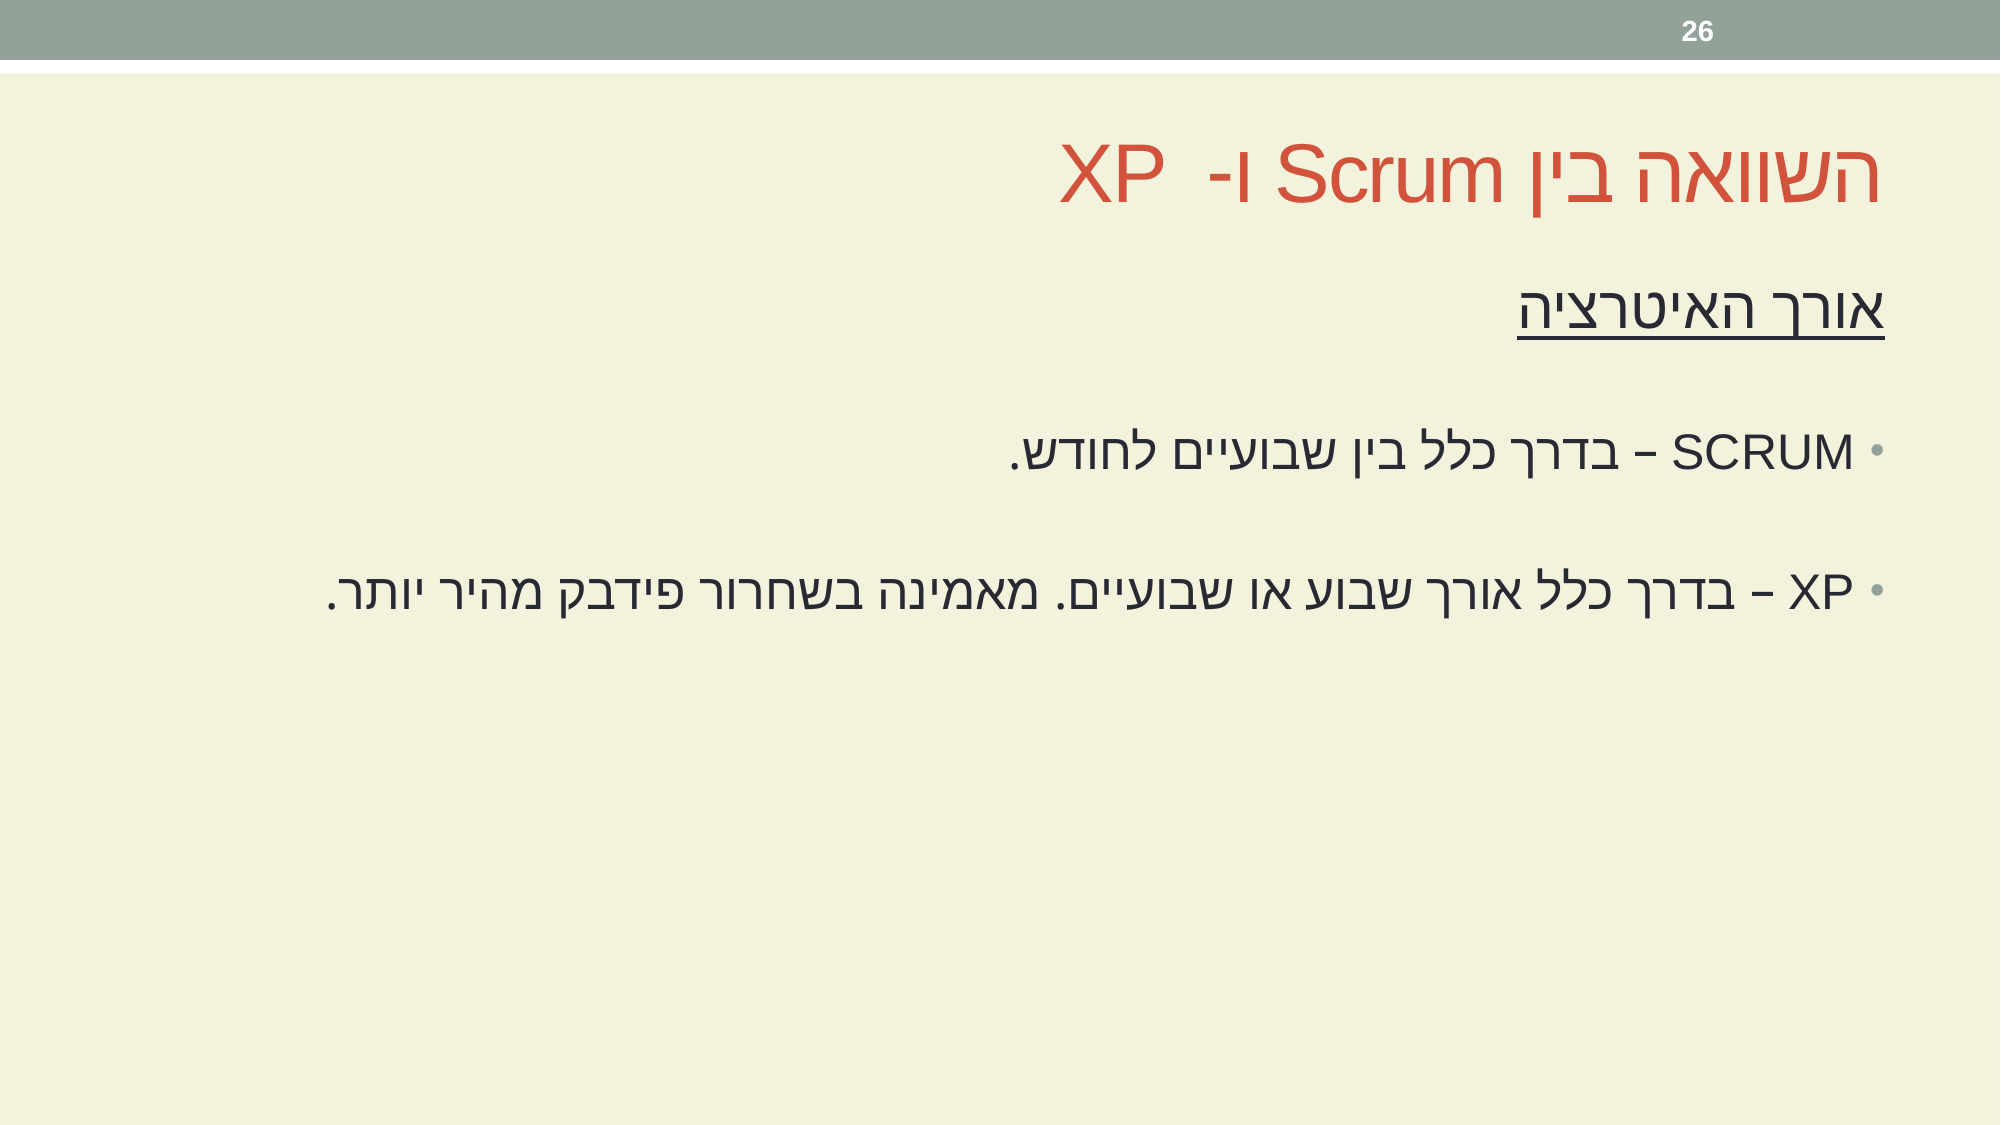

26
# השוואה בין Scrum ו-  XP
אורך האיטרציה

SCRUM – בדרך כלל בין שבועיים לחודש.

XP – בדרך כלל אורך שבוע או שבועיים. מאמינה בשחרור פידבק מהיר יותר.